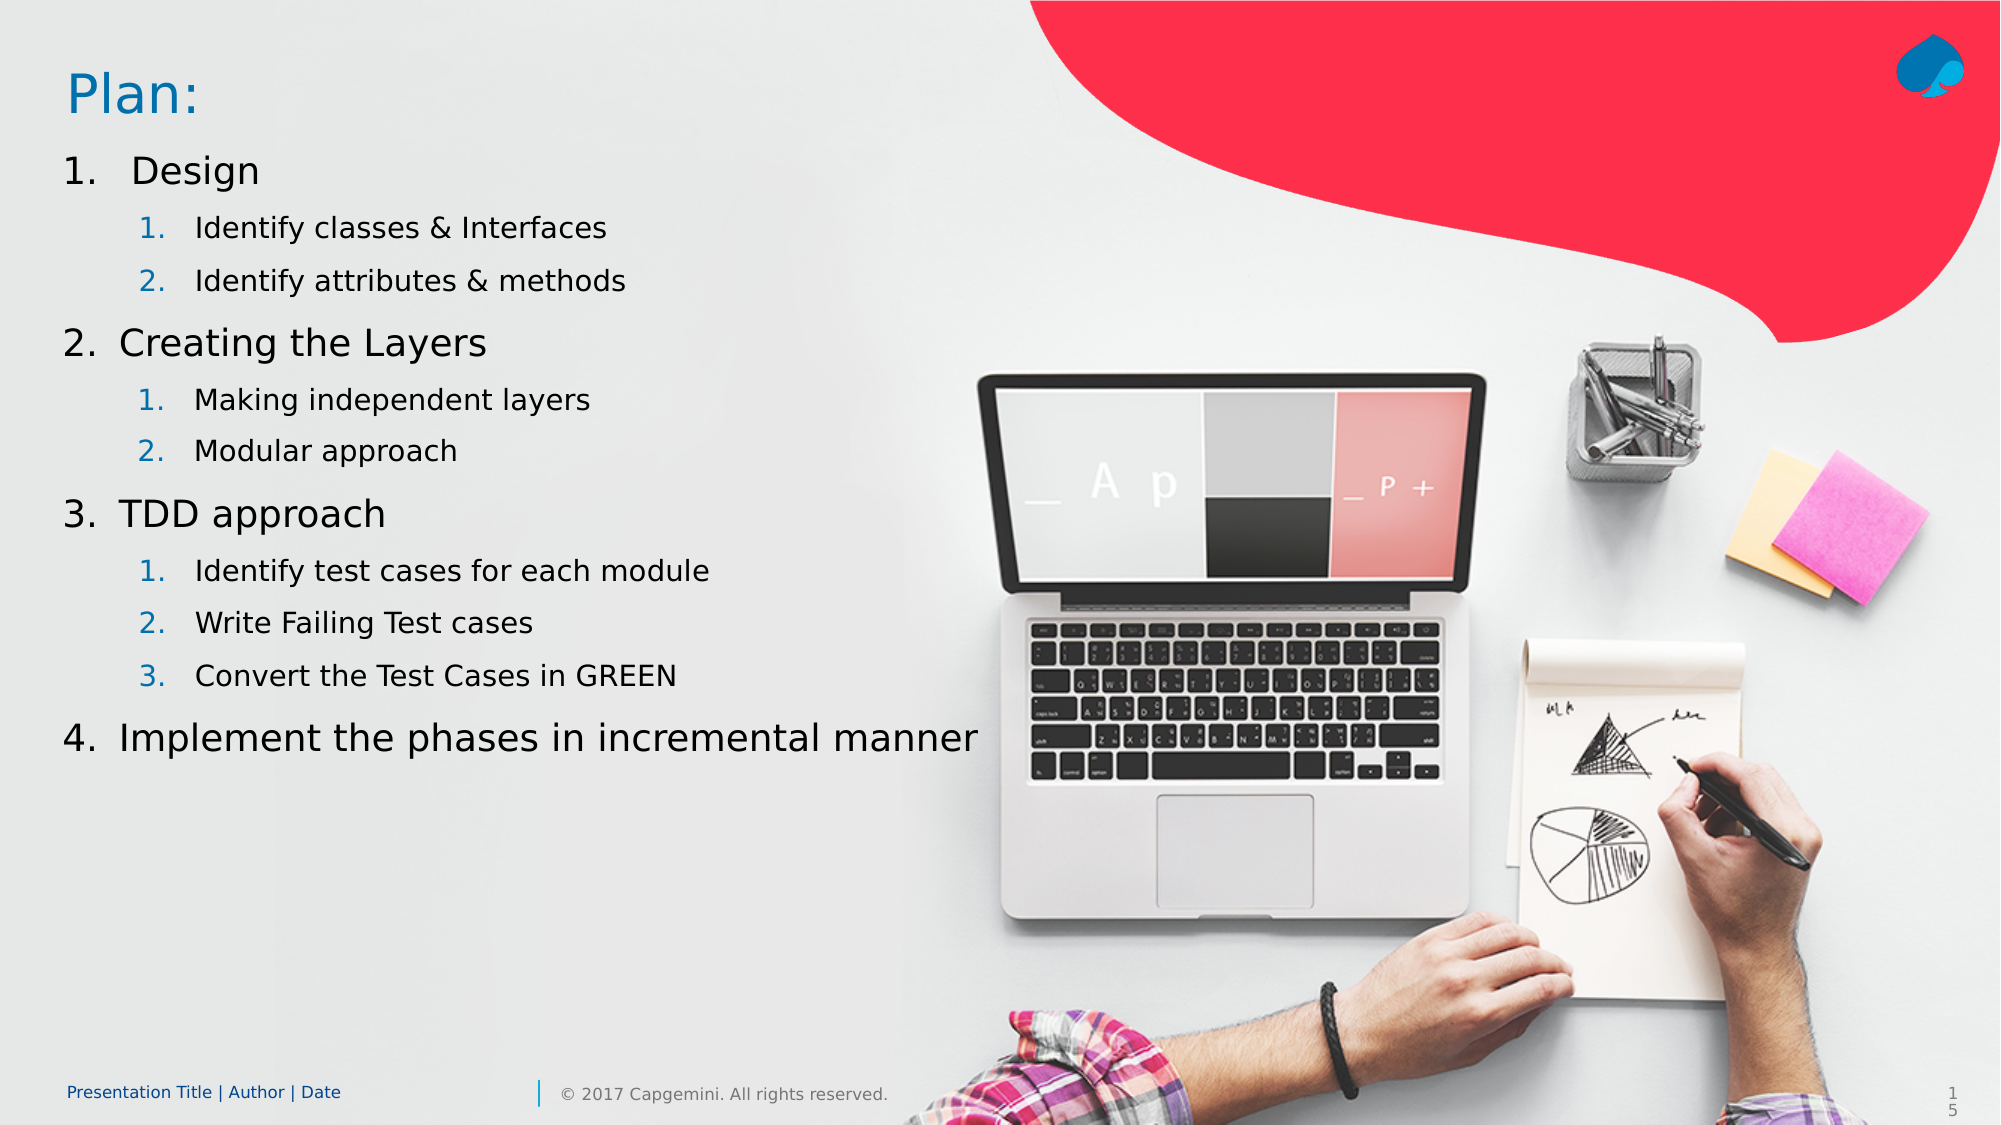

# Plan:
 Design
Identify classes & Interfaces
Identify attributes & methods
Creating the Layers
Making independent layers
Modular approach
TDD approach
Identify test cases for each module
Write Failing Test cases
Convert the Test Cases in GREEN
Implement the phases in incremental manner